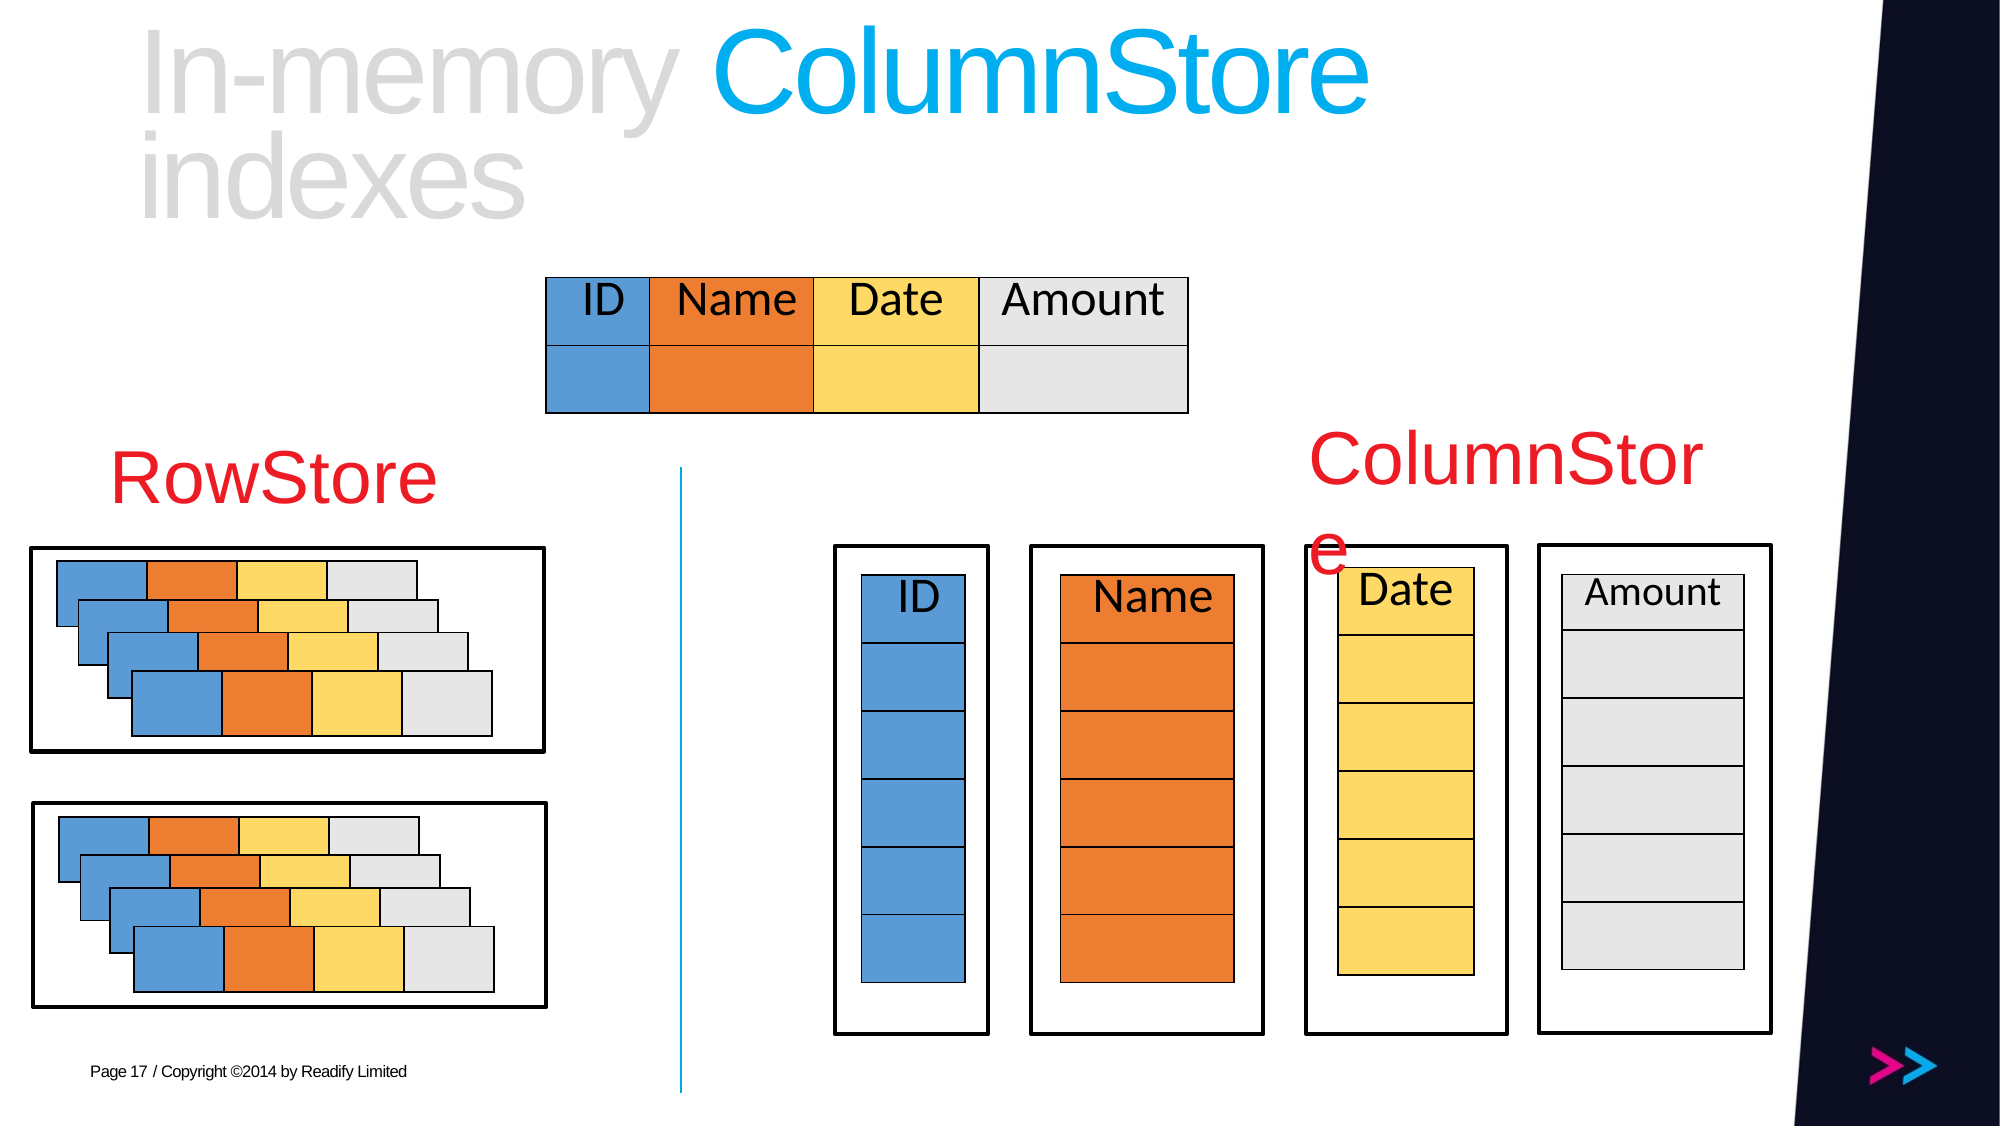

# In-memory ColumnStore indexes
| ID | Name | Date | Amount |
| --- | --- | --- | --- |
|  |  |  |  |
ColumnStore
RowStore

|  |  |  |  |
| --- | --- | --- | --- |
| Date |
| --- |
|  |
|  |
|  |
|  |
|  |
| Amount |
| --- |
|  |
|  |
|  |
|  |
|  |
| ID |
| --- |
|  |
|  |
|  |
|  |
|  |
| Name |
| --- |
|  |
|  |
|  |
|  |
|  |
|  |  |  |  |
| --- | --- | --- | --- |
|  |  |  |  |
| --- | --- | --- | --- |
|  |  |  |  |
| --- | --- | --- | --- |

|  |  |  |  |
| --- | --- | --- | --- |
|  |  |  |  |
| --- | --- | --- | --- |
|  |  |  |  |
| --- | --- | --- | --- |
|  |  |  |  |
| --- | --- | --- | --- |
17
/ Copyright ©2014 by Readify Limited